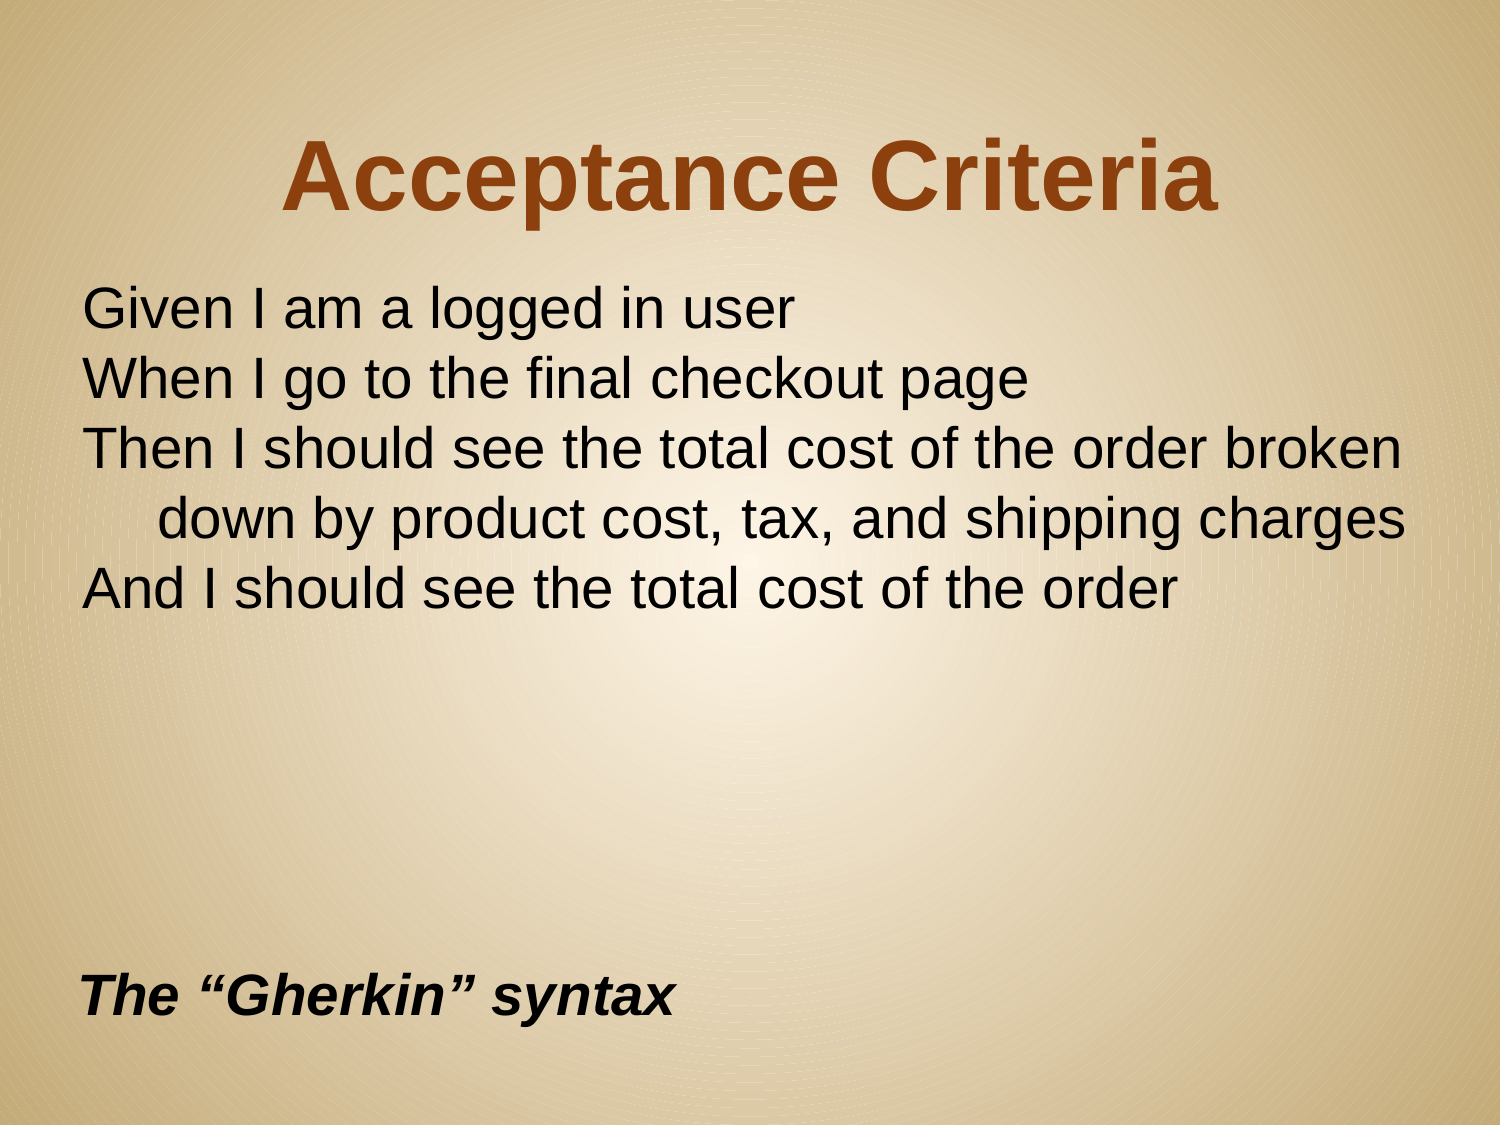

# Acceptance Criteria
Given I am a logged in user
When I go to the final checkout page
Then I should see the total cost of the order broken down by product cost, tax, and shipping charges
And I should see the total cost of the order

The “Gherkin” syntax